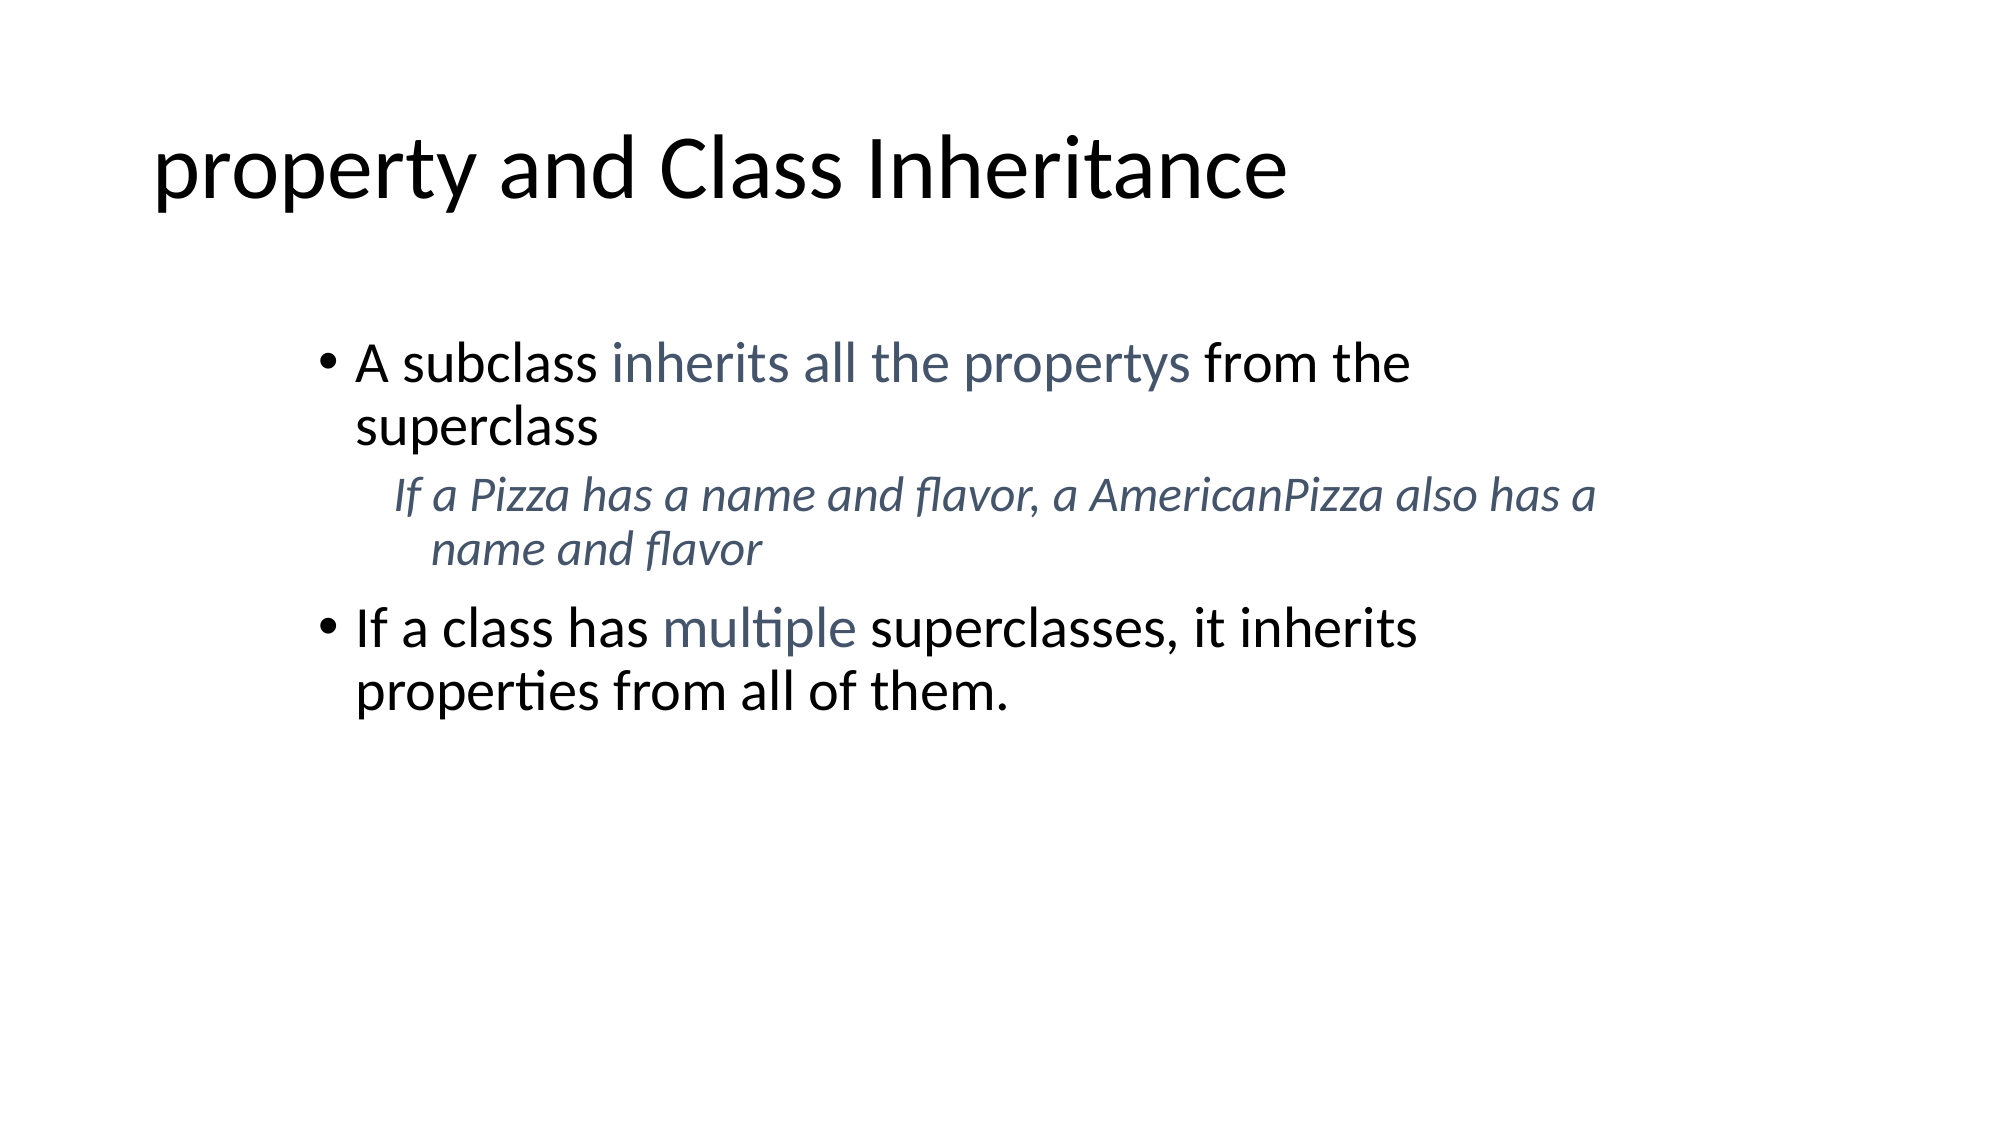

# property and Class Inheritance
A subclass inherits all the propertys from the superclass
If a Pizza has a name and flavor, a AmericanPizza also has a name and flavor
If a class has multiple superclasses, it inherits properties from all of them.